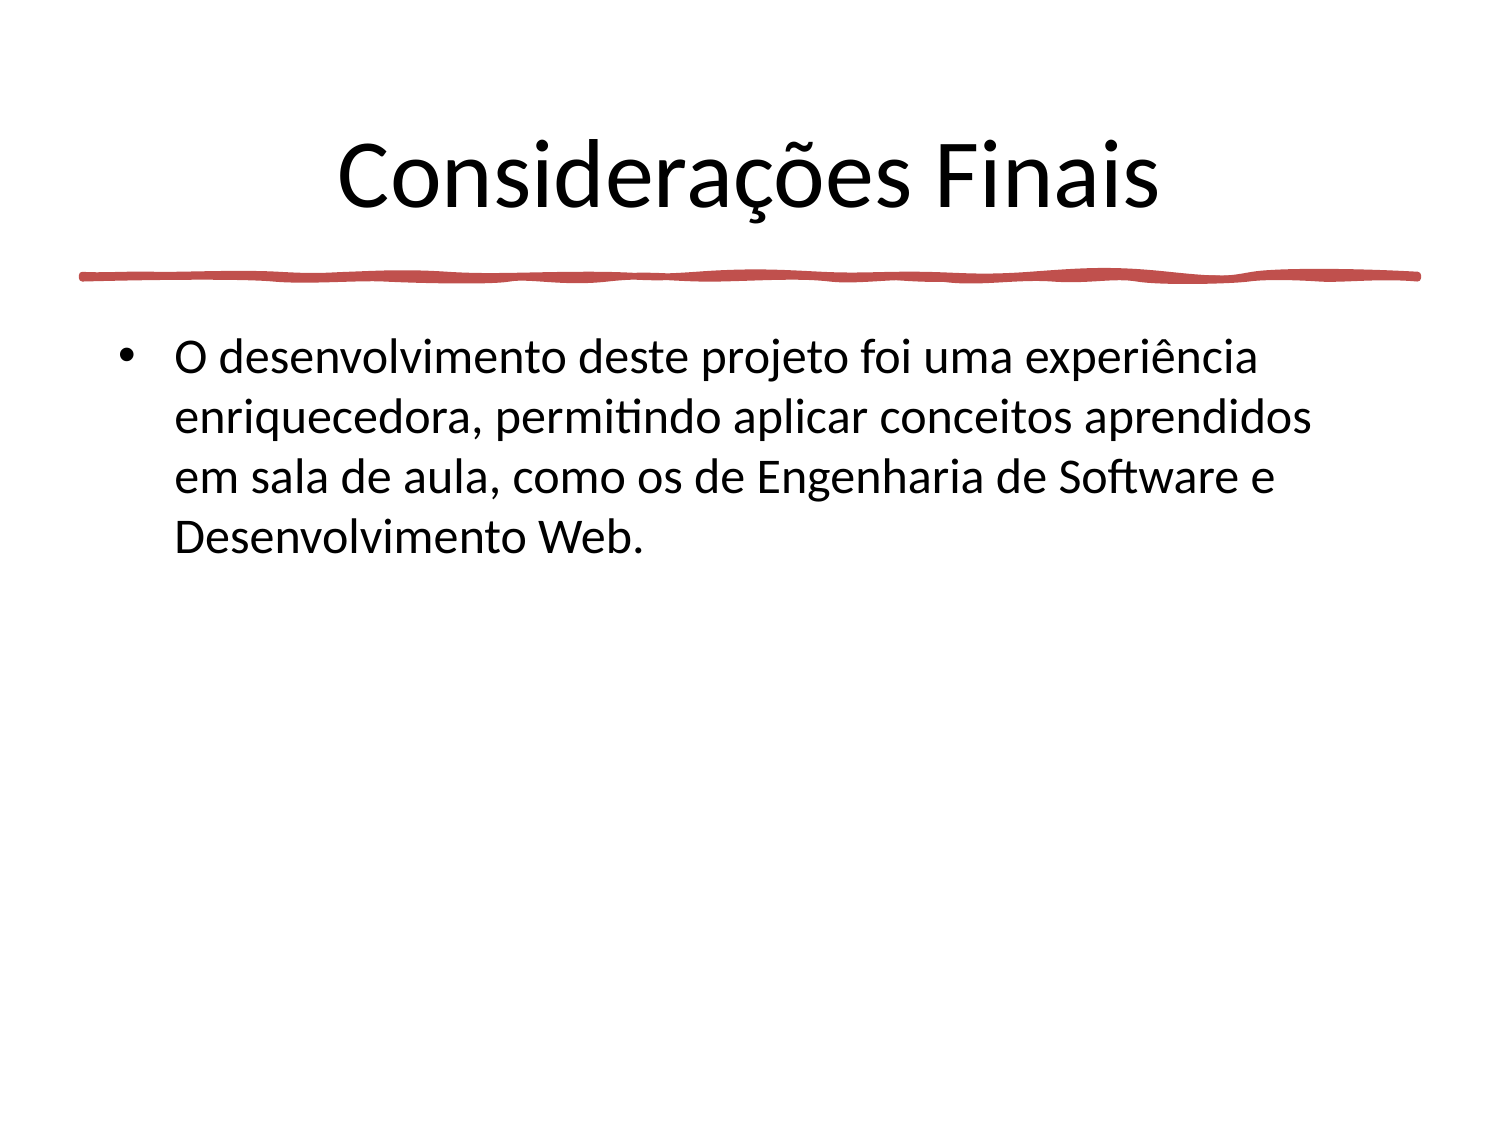

# Considerações Finais

O desenvolvimento deste projeto foi uma experiência enriquecedora, permitindo aplicar conceitos aprendidos em sala de aula, como os de Engenharia de Software e Desenvolvimento Web.